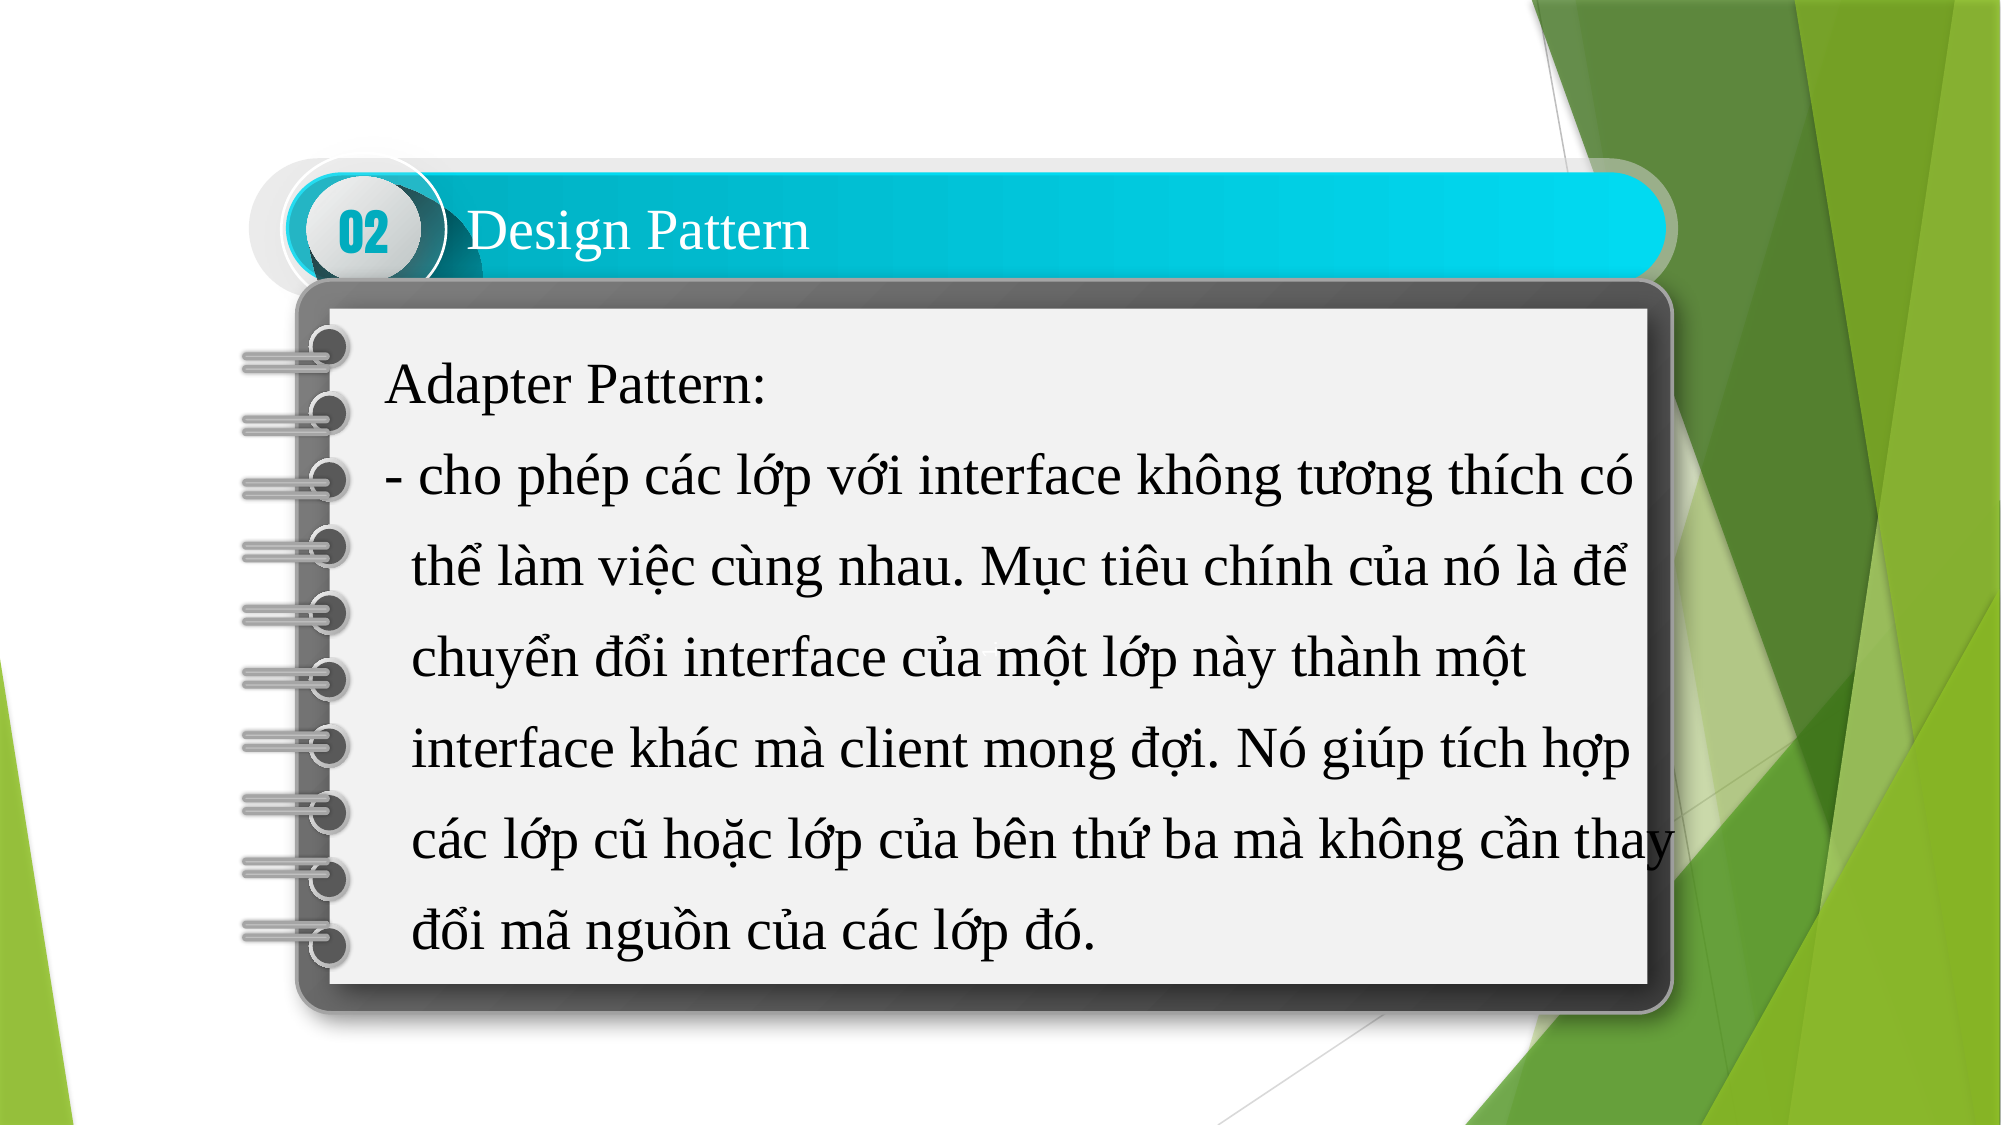

02

Design Pattern

1.

Adapter Pattern:
- cho phép các lớp với interface không tương thích có thể làm việc cùng nhau. Mục tiêu chính của nó là để chuyển đổi interface của một lớp này thành một interface khác mà client mong đợi. Nó giúp tích hợp các lớp cũ hoặc lớp của bên thứ ba mà không cần thay đổi mã nguồn của các lớp đó.